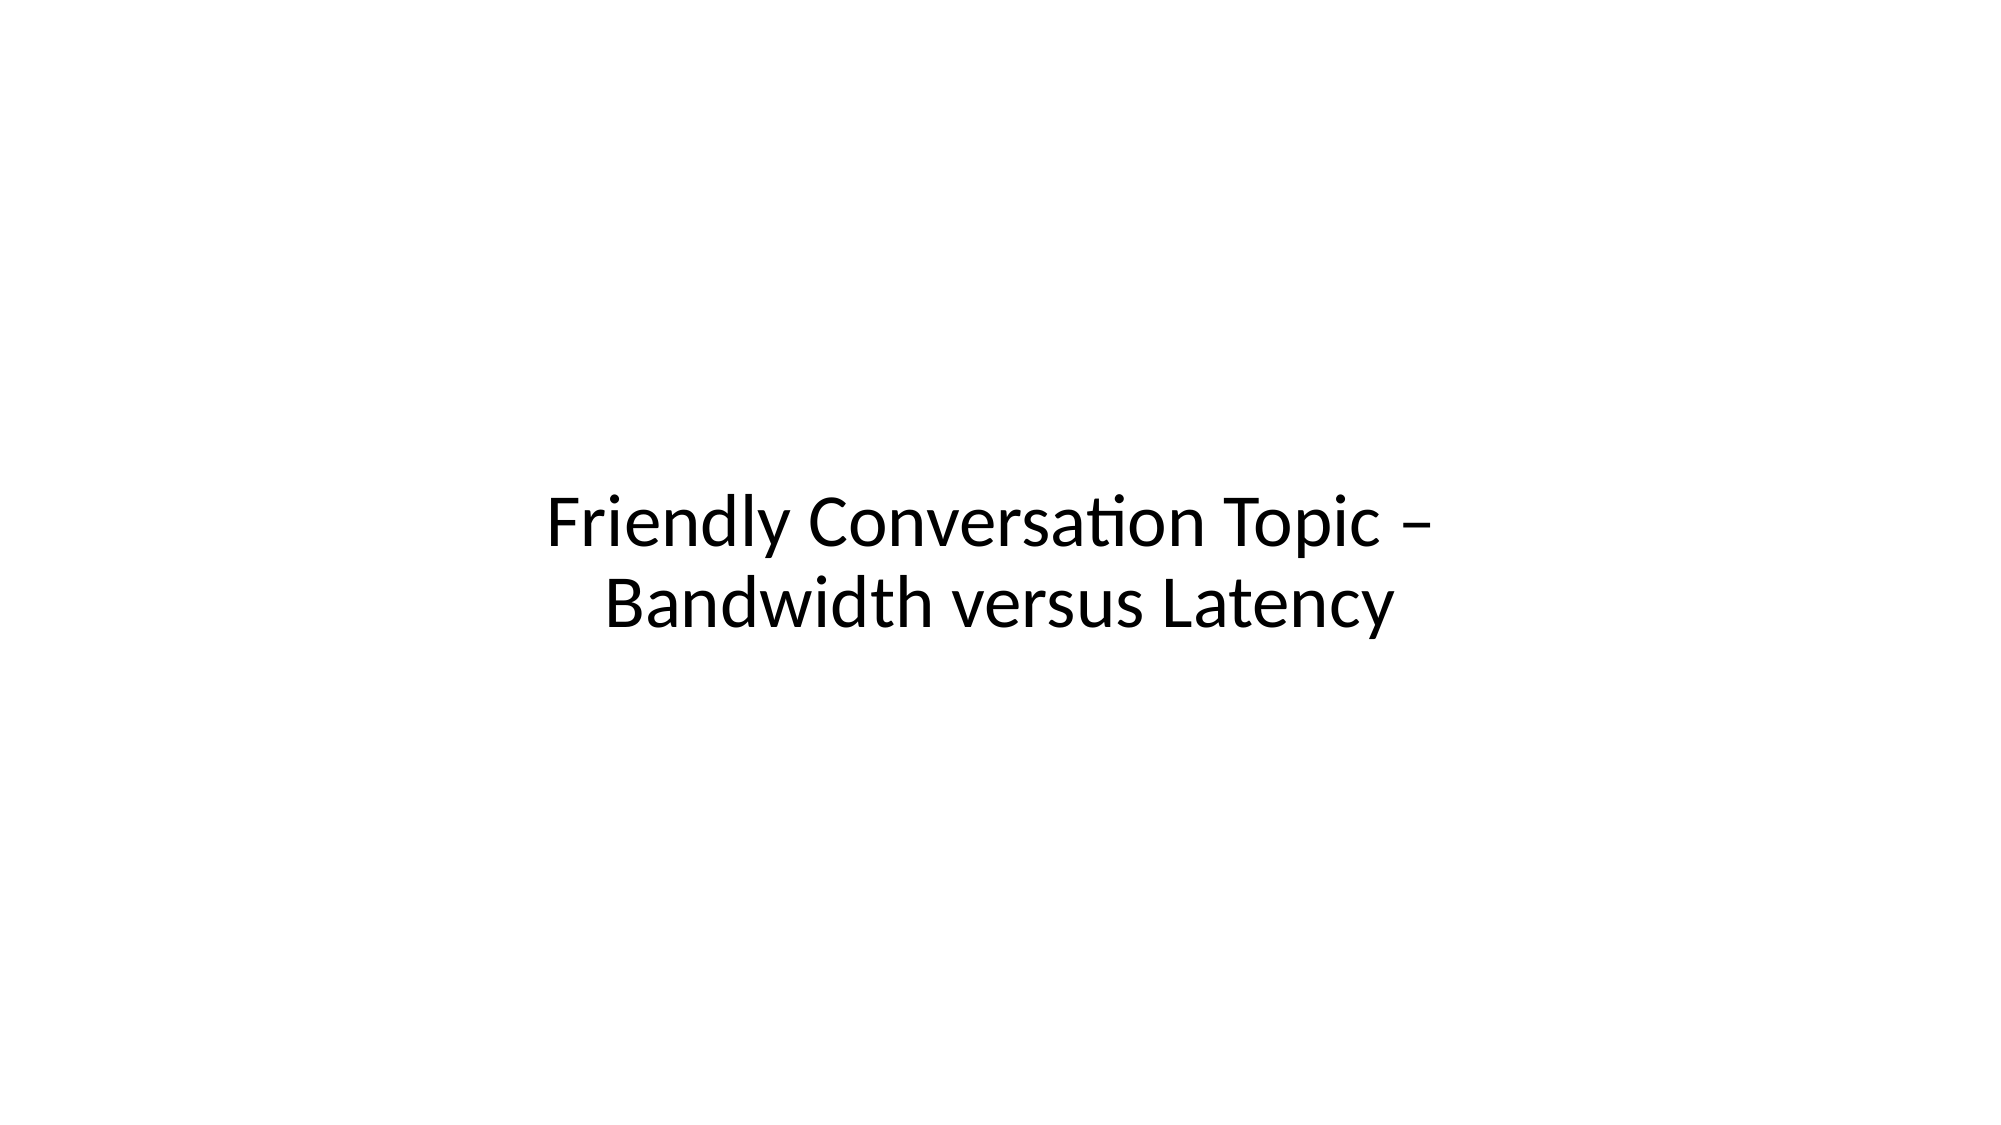

# Friendly Conversation Topic – Bandwidth versus Latency